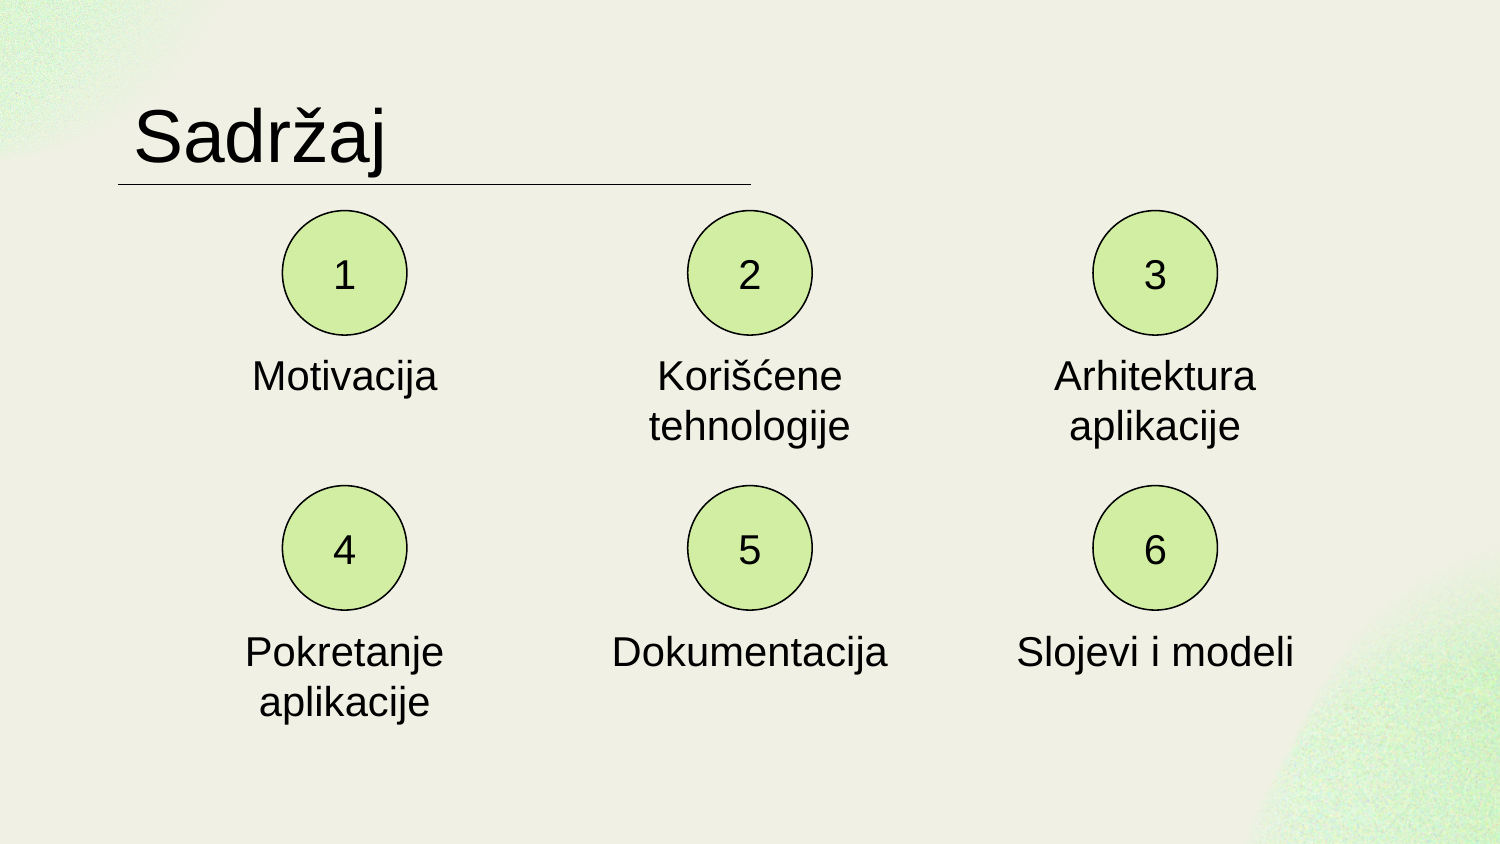

# Sadržaj

1
2
3
Motivacija
Korišćene tehnologije
Arhitektura aplikacije

4
5
6
Pokretanje aplikacije
Dokumentacija
Slojevi i modeli